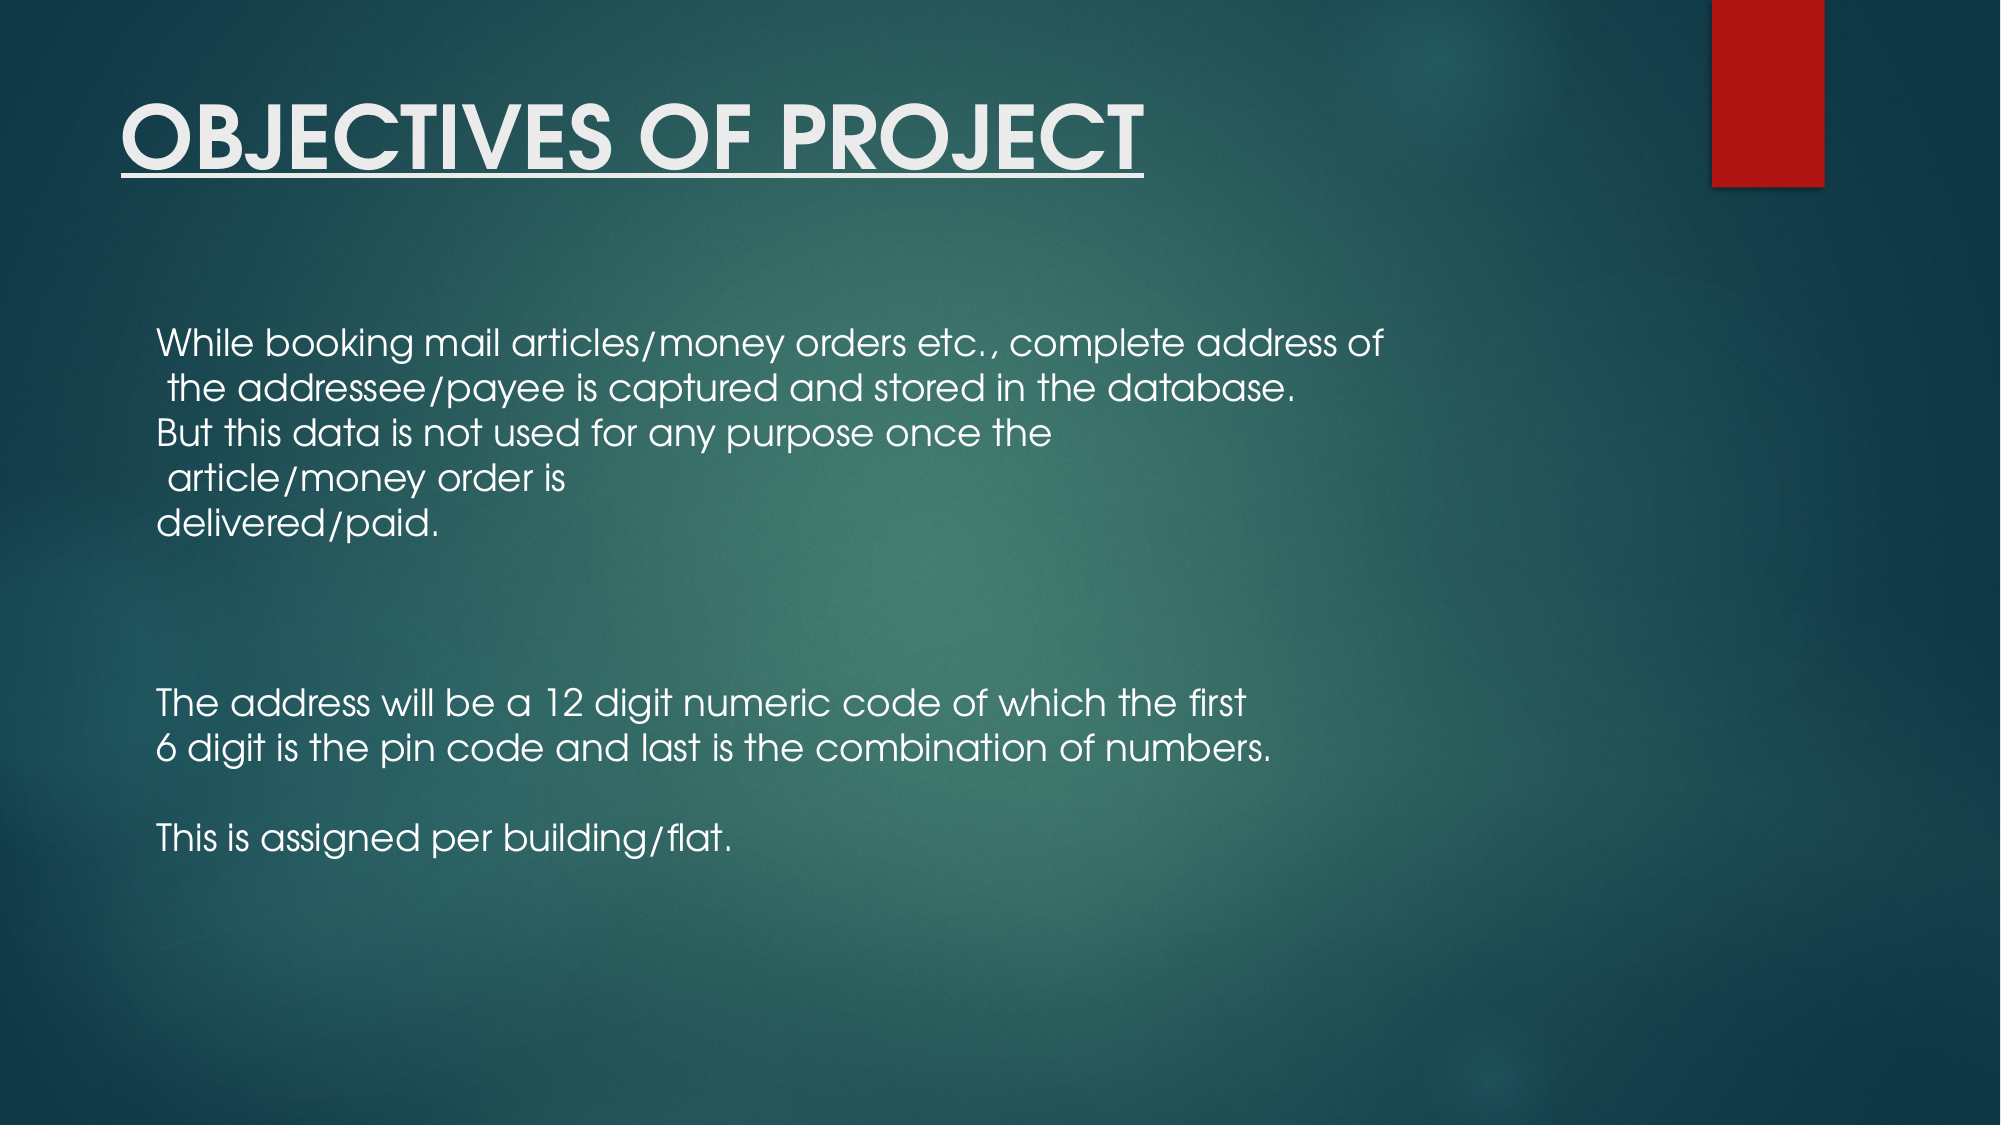

OBJECTIVES OF PROJECT

While booking mail articles/money orders etc., complete address of
 the addressee/payee is captured and stored in the database.
But this data is not used for any purpose once the
 article/money order is
delivered/paid.

The address will be a 12 digit numeric code of which the first
6 digit is the pin code and last is the combination of numbers.

This is assigned per building/flat.